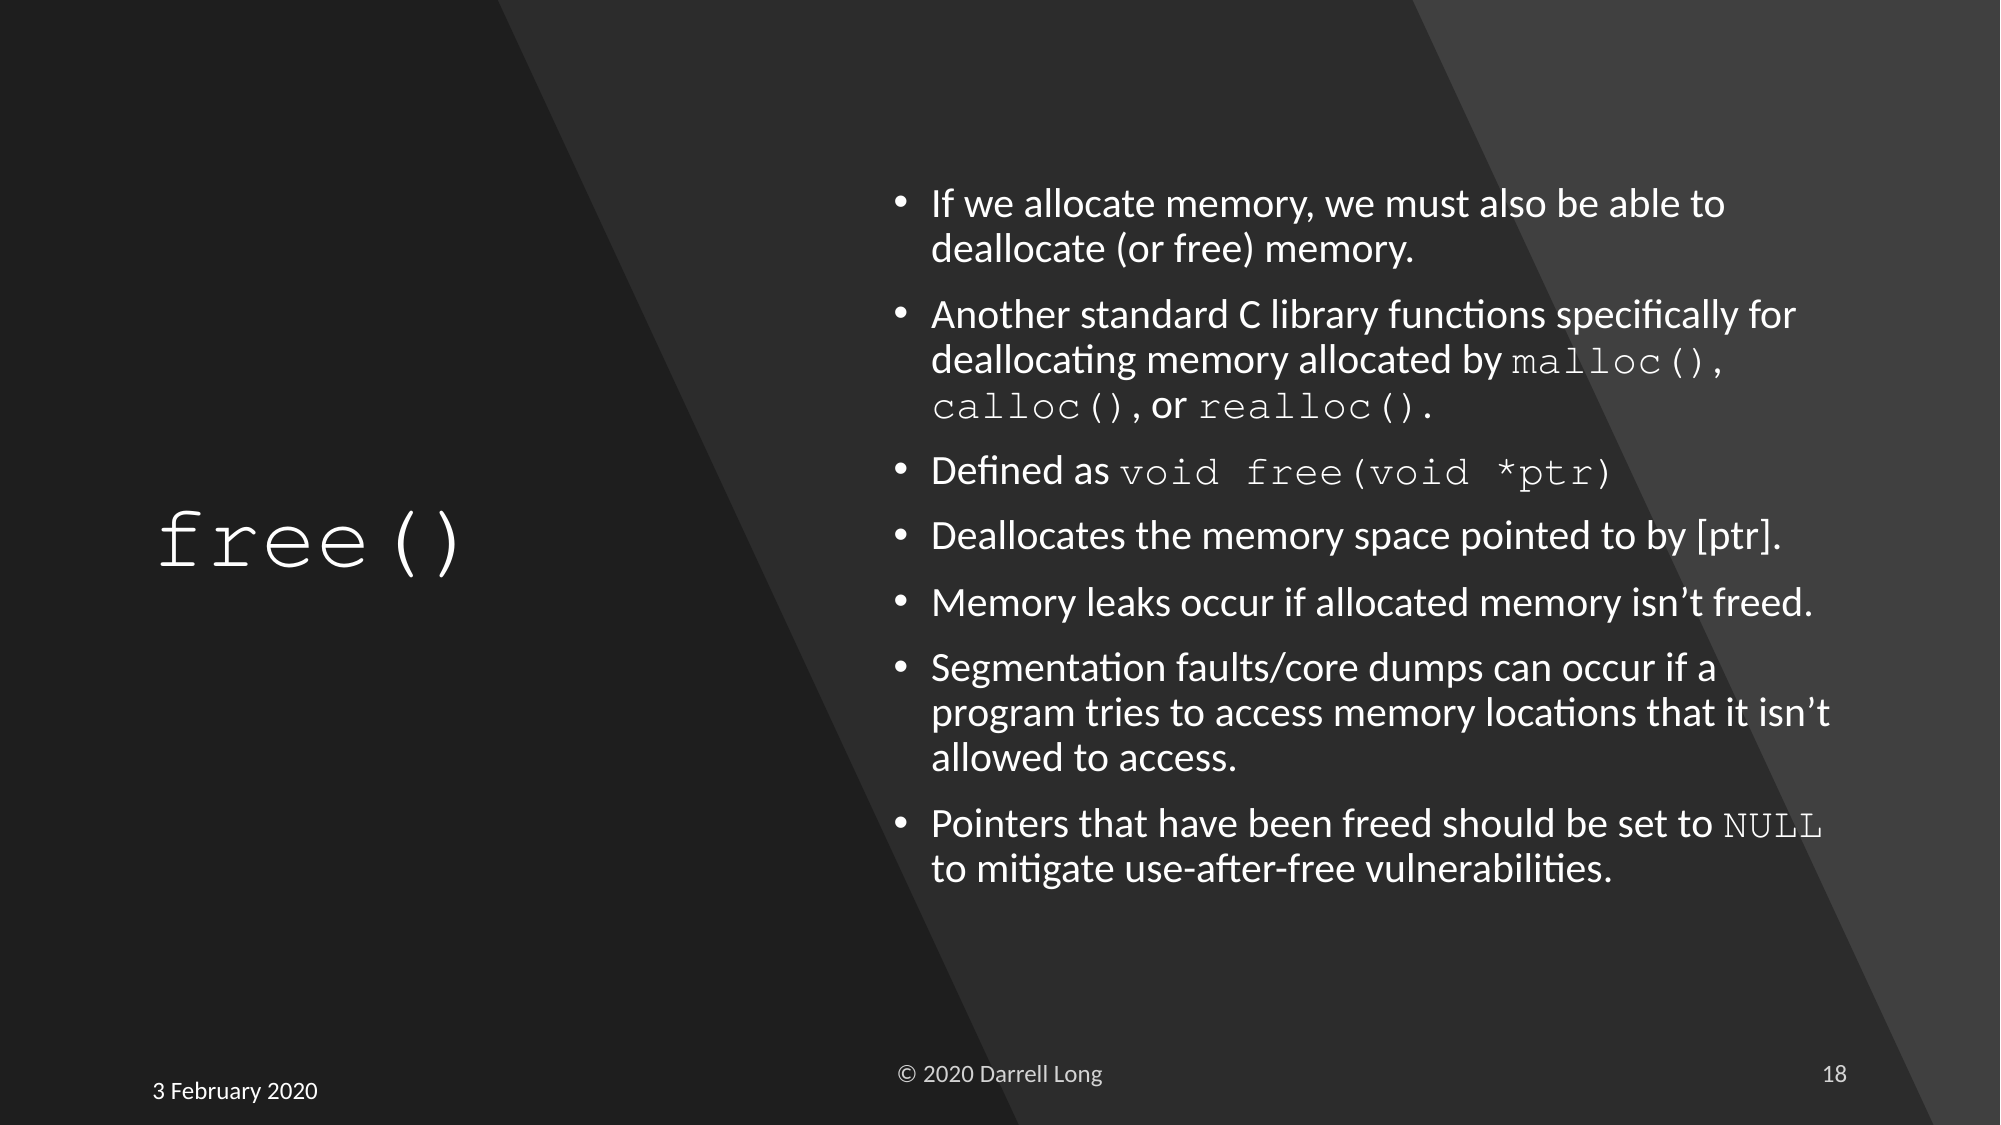

# free()
If we allocate memory, we must also be able to deallocate (or free) memory.
Another standard C library functions specifically for deallocating memory allocated by malloc(), calloc(), or realloc().
Defined as void free(void *ptr)
Deallocates the memory space pointed to by [ptr].
Memory leaks occur if allocated memory isn’t freed.
Segmentation faults/core dumps can occur if a program tries to access memory locations that it isn’t allowed to access.
Pointers that have been freed should be set to NULL to mitigate use-after-free vulnerabilities.
© 2020 Darrell Long
18
3 February 2020